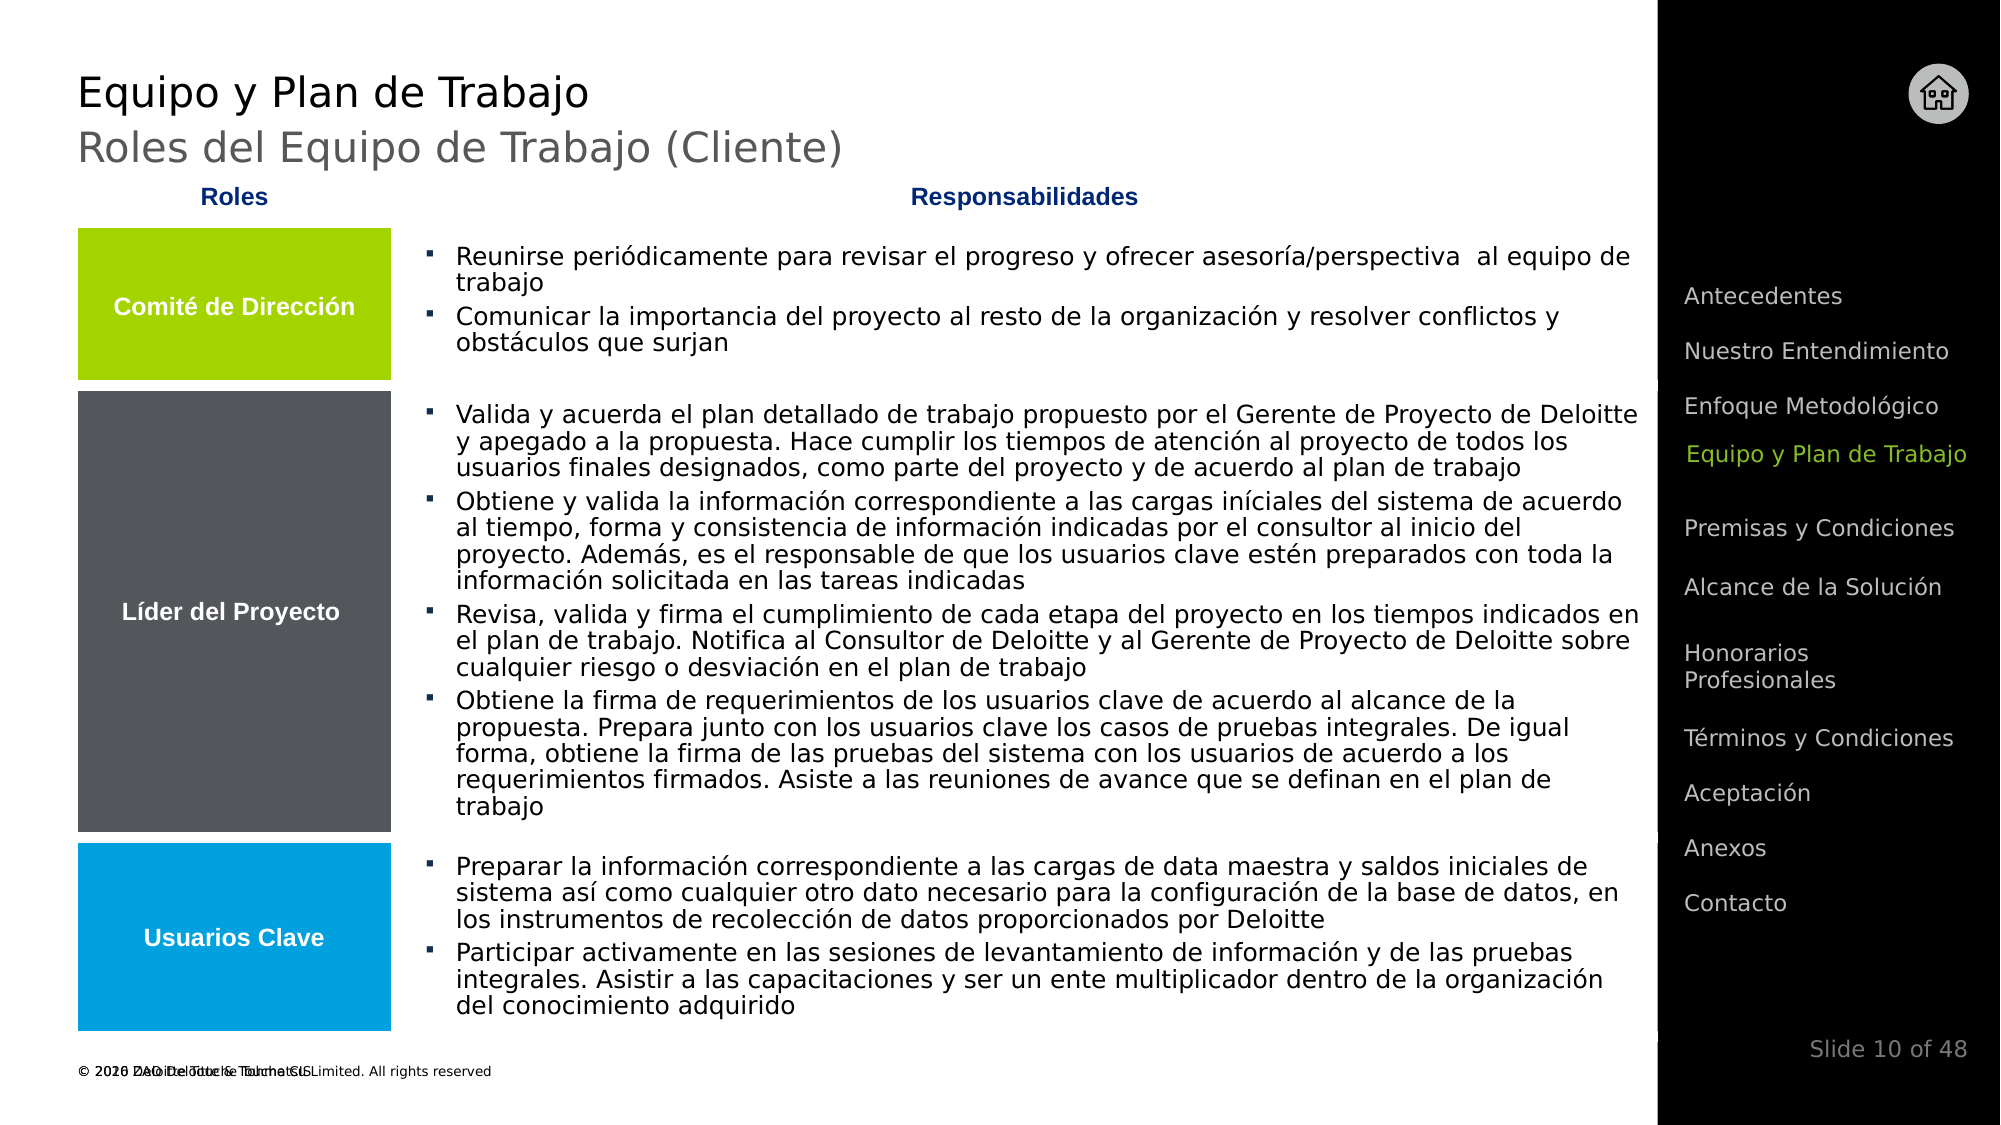

# Equipo y Plan de Trabajo
Roles del Equipo de Trabajo (Cliente)
| Roles | Responsabilidades |
| --- | --- |
| Comité de Dirección | Reunirse periódicamente para revisar el progreso y ofrecer asesoría/perspectiva al equipo de trabajo Comunicar la importancia del proyecto al resto de la organización y resolver conflictos y obstáculos que surjan |
| Líder del Proyecto | Valida y acuerda el plan detallado de trabajo propuesto por el Gerente de Proyecto de Deloitte y apegado a la propuesta. Hace cumplir los tiempos de atención al proyecto de todos los usuarios finales designados, como parte del proyecto y de acuerdo al plan de trabajo Obtiene y valida la información correspondiente a las cargas iníciales del sistema de acuerdo al tiempo, forma y consistencia de información indicadas por el consultor al inicio del proyecto. Además, es el responsable de que los usuarios clave estén preparados con toda la información solicitada en las tareas indicadas Revisa, valida y firma el cumplimiento de cada etapa del proyecto en los tiempos indicados en el plan de trabajo. Notifica al Consultor de Deloitte y al Gerente de Proyecto de Deloitte sobre cualquier riesgo o desviación en el plan de trabajo Obtiene la firma de requerimientos de los usuarios clave de acuerdo al alcance de la propuesta. Prepara junto con los usuarios clave los casos de pruebas integrales. De igual forma, obtiene la firma de las pruebas del sistema con los usuarios de acuerdo a los requerimientos firmados. Asiste a las reuniones de avance que se definan en el plan de trabajo |
| Usuarios Clave | Preparar la información correspondiente a las cargas de data maestra y saldos iniciales de sistema así como cualquier otro dato necesario para la configuración de la base de datos, en los instrumentos de recolección de datos proporcionados por Deloitte Participar activamente en las sesiones de levantamiento de información y de las pruebas integrales. Asistir a las capacitaciones y ser un ente multiplicador dentro de la organización del conocimiento adquirido |
Antecedentes
Nuestro Entendimiento
Enfoque Metodológico
Equipo y Plan de Trabajo
Premisas y Condiciones
Alcance de la Solución
Honorarios Profesionales
Términos y Condiciones
Aceptación
Anexos
Contacto